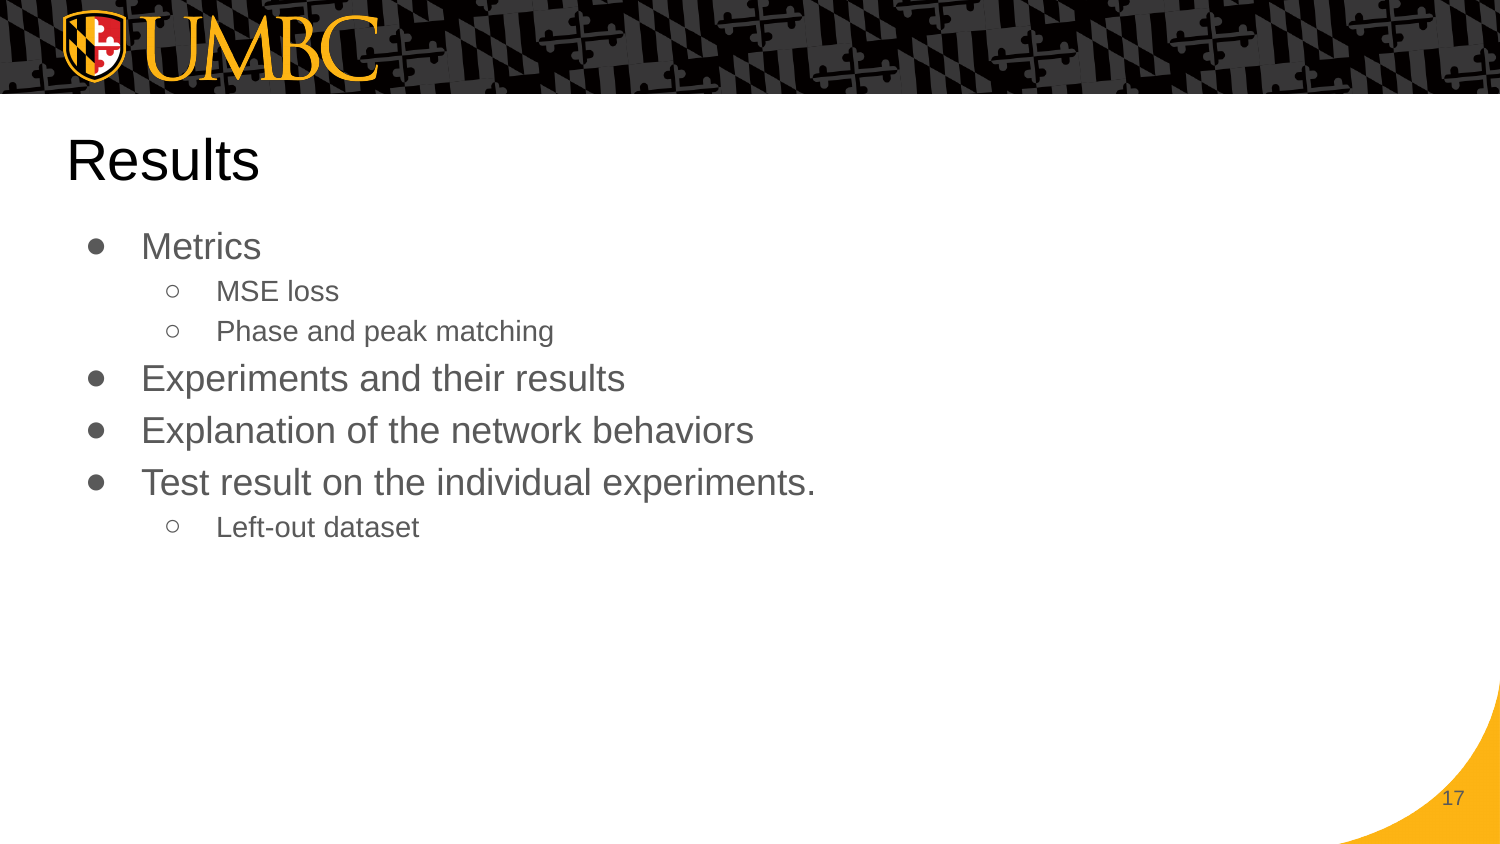

# Results
Metrics
MSE loss
Phase and peak matching
Experiments and their results
Explanation of the network behaviors
Test result on the individual experiments.
Left-out dataset
17